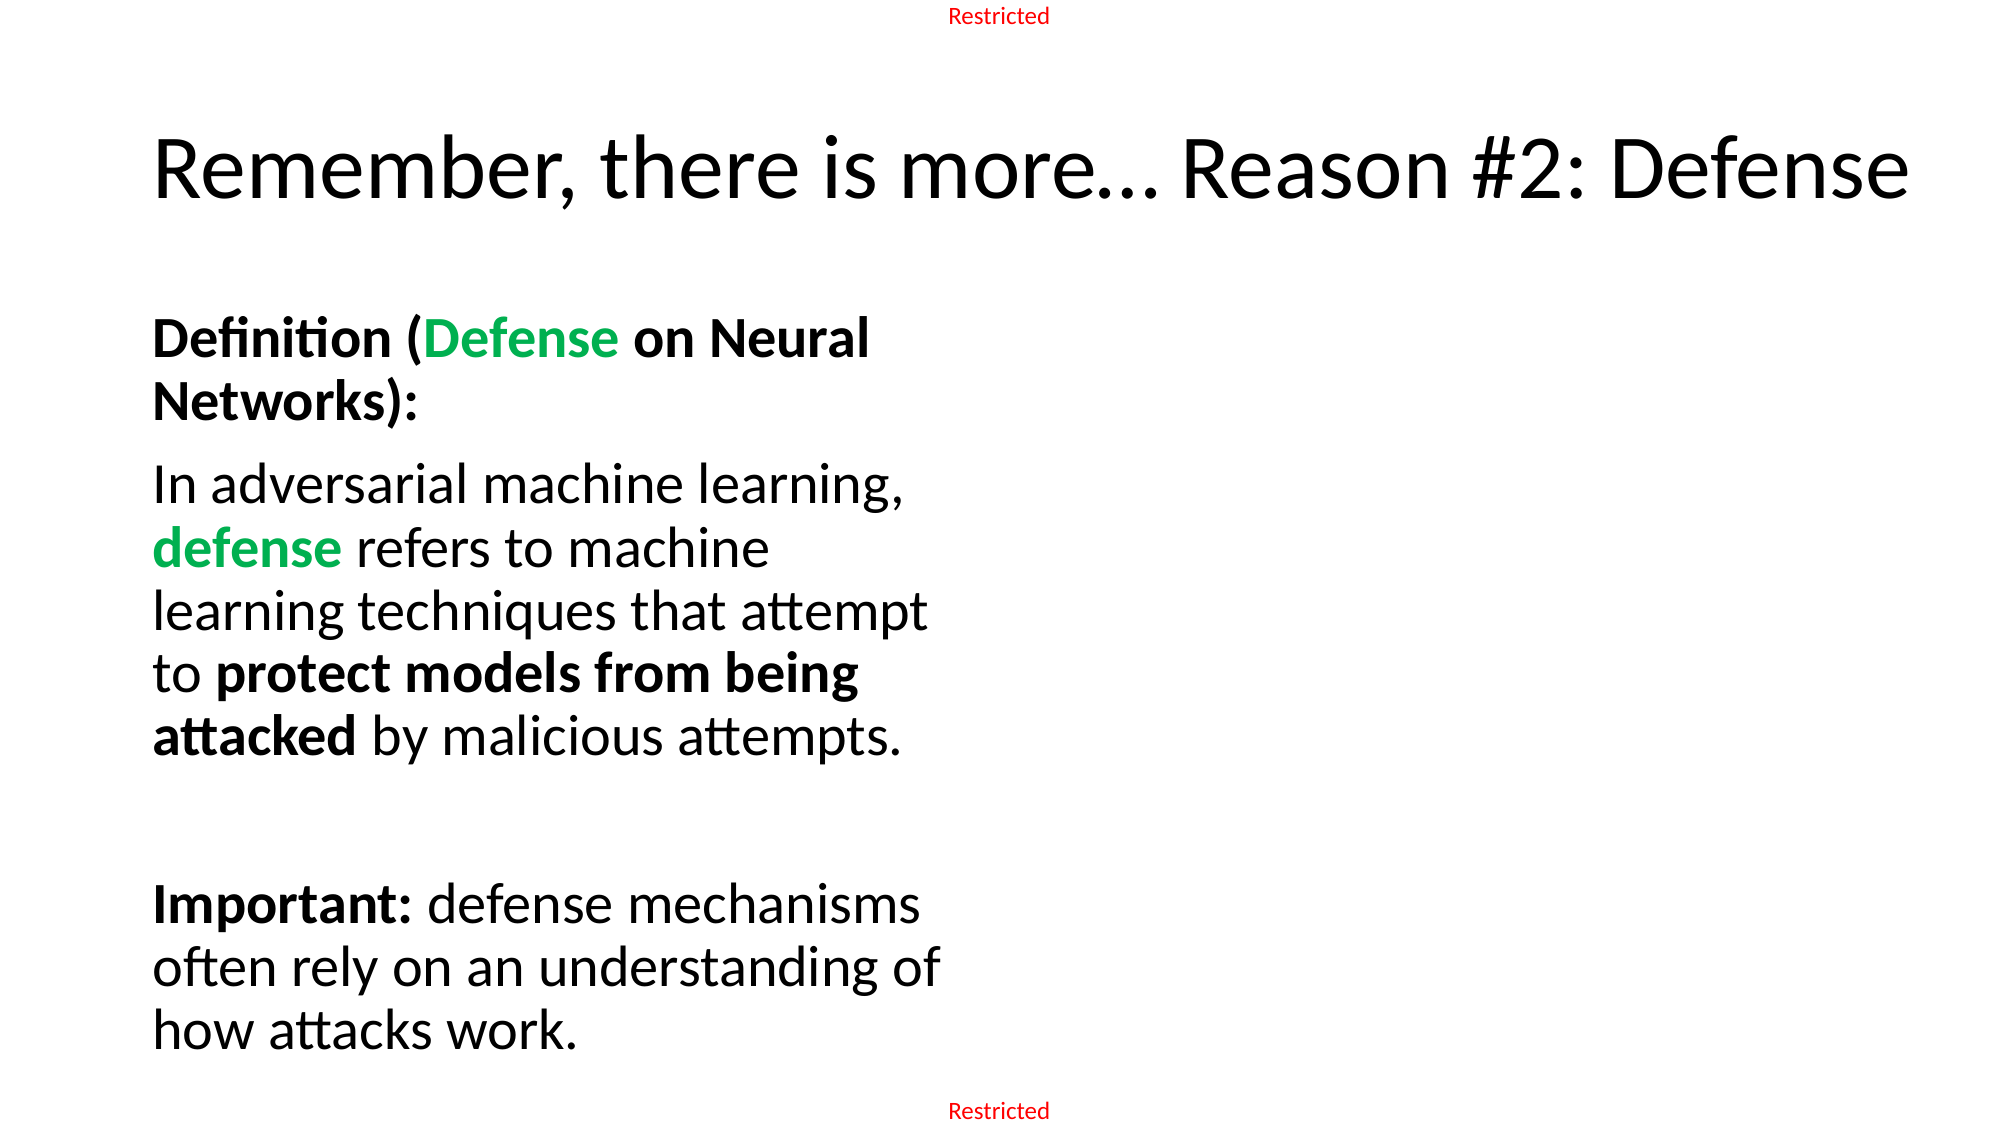

# Remember, there is more… Reason #2: Defense
Definition (Defense on Neural Networks):
In adversarial machine learning, defense refers to machine learning techniques that attempt to protect models from being attacked by malicious attempts.

Important: defense mechanisms often rely on an understanding of how attacks work.